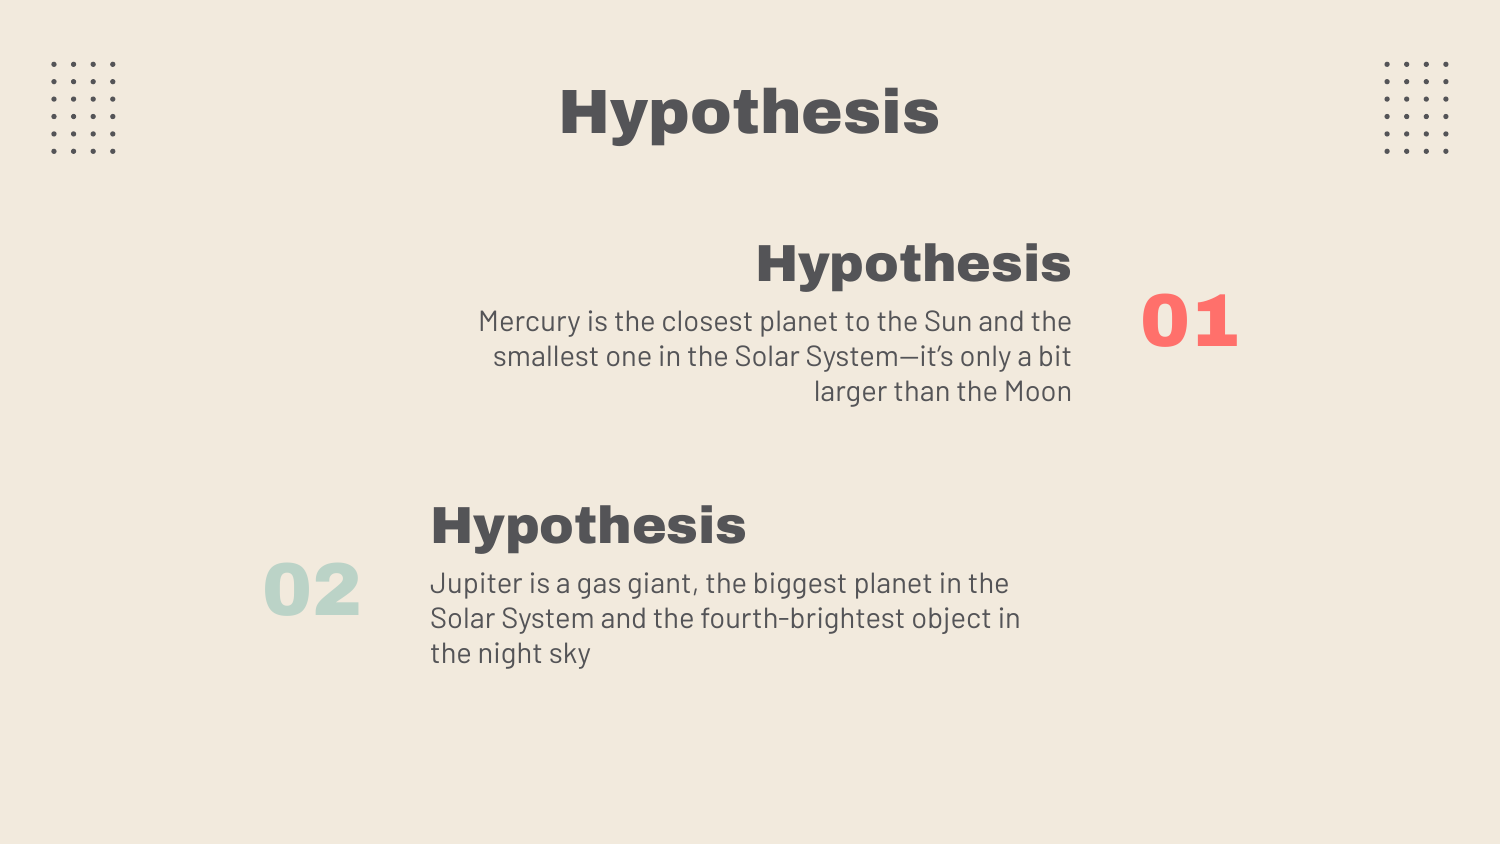

# Hypothesis
Hypothesis
01
Mercury is the closest planet to the Sun and the smallest one in the Solar System—it’s only a bit larger than the Moon
Hypothesis
02
Jupiter is a gas giant, the biggest planet in the Solar System and the fourth-brightest object in the night sky